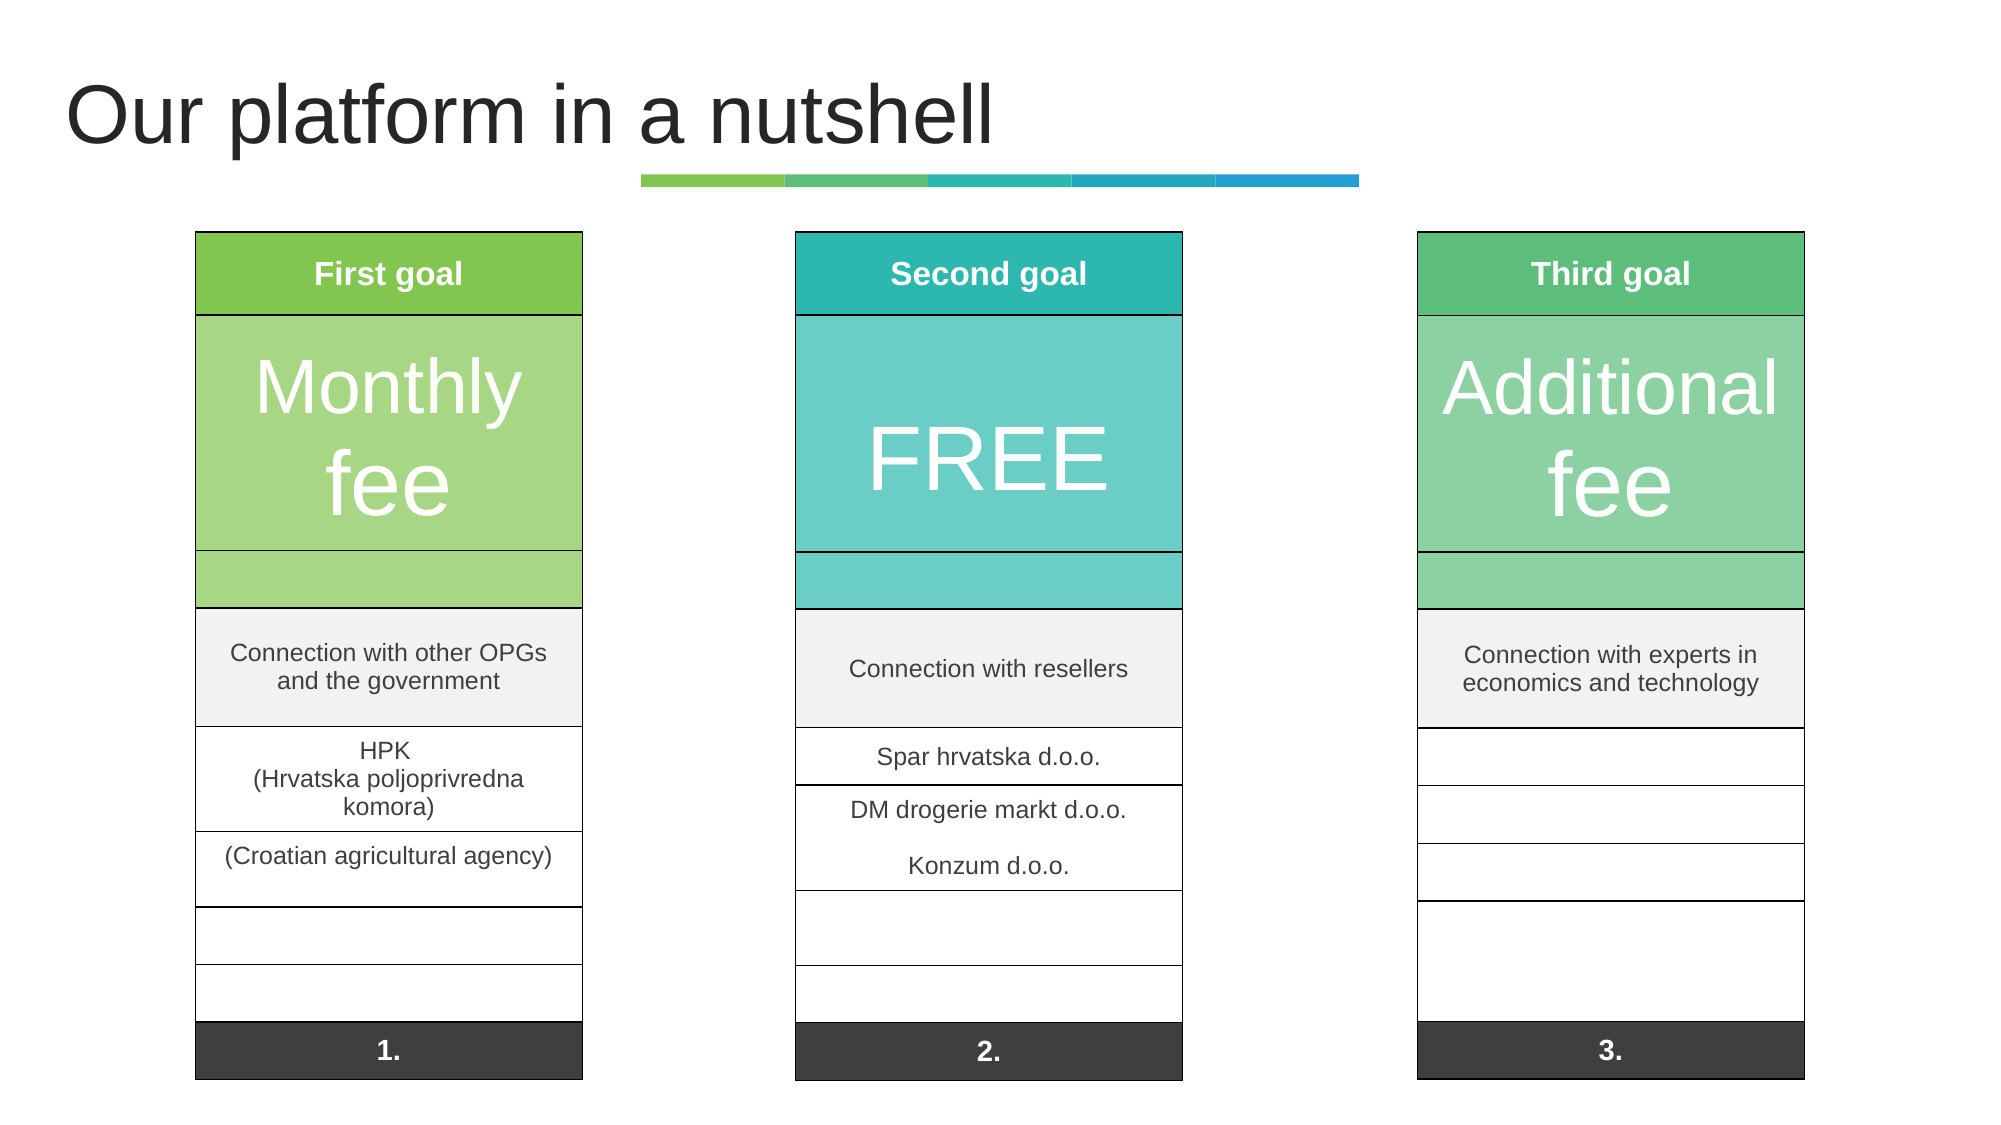

Our platform in a nutshell
| Second goal |
| --- |
| FREE |
|  |
| Connection with resellers |
| Spar hrvatska d.o.o. |
| DM drogerie markt d.o.o. Konzum d.o.o. |
|  |
|  |
| 2. |
| First goal |
| --- |
| Monthly fee |
|  |
| Connection with other OPGs and the government |
| HPK (Hrvatska poljoprivredna komora) |
| (Croatian agricultural agency) |
|  |
|  |
| 1. |
| Third goal |
| --- |
| Additional fee |
|  |
| Connection with experts in economics and technology |
|  |
|  |
|  |
|  |
| 3. |